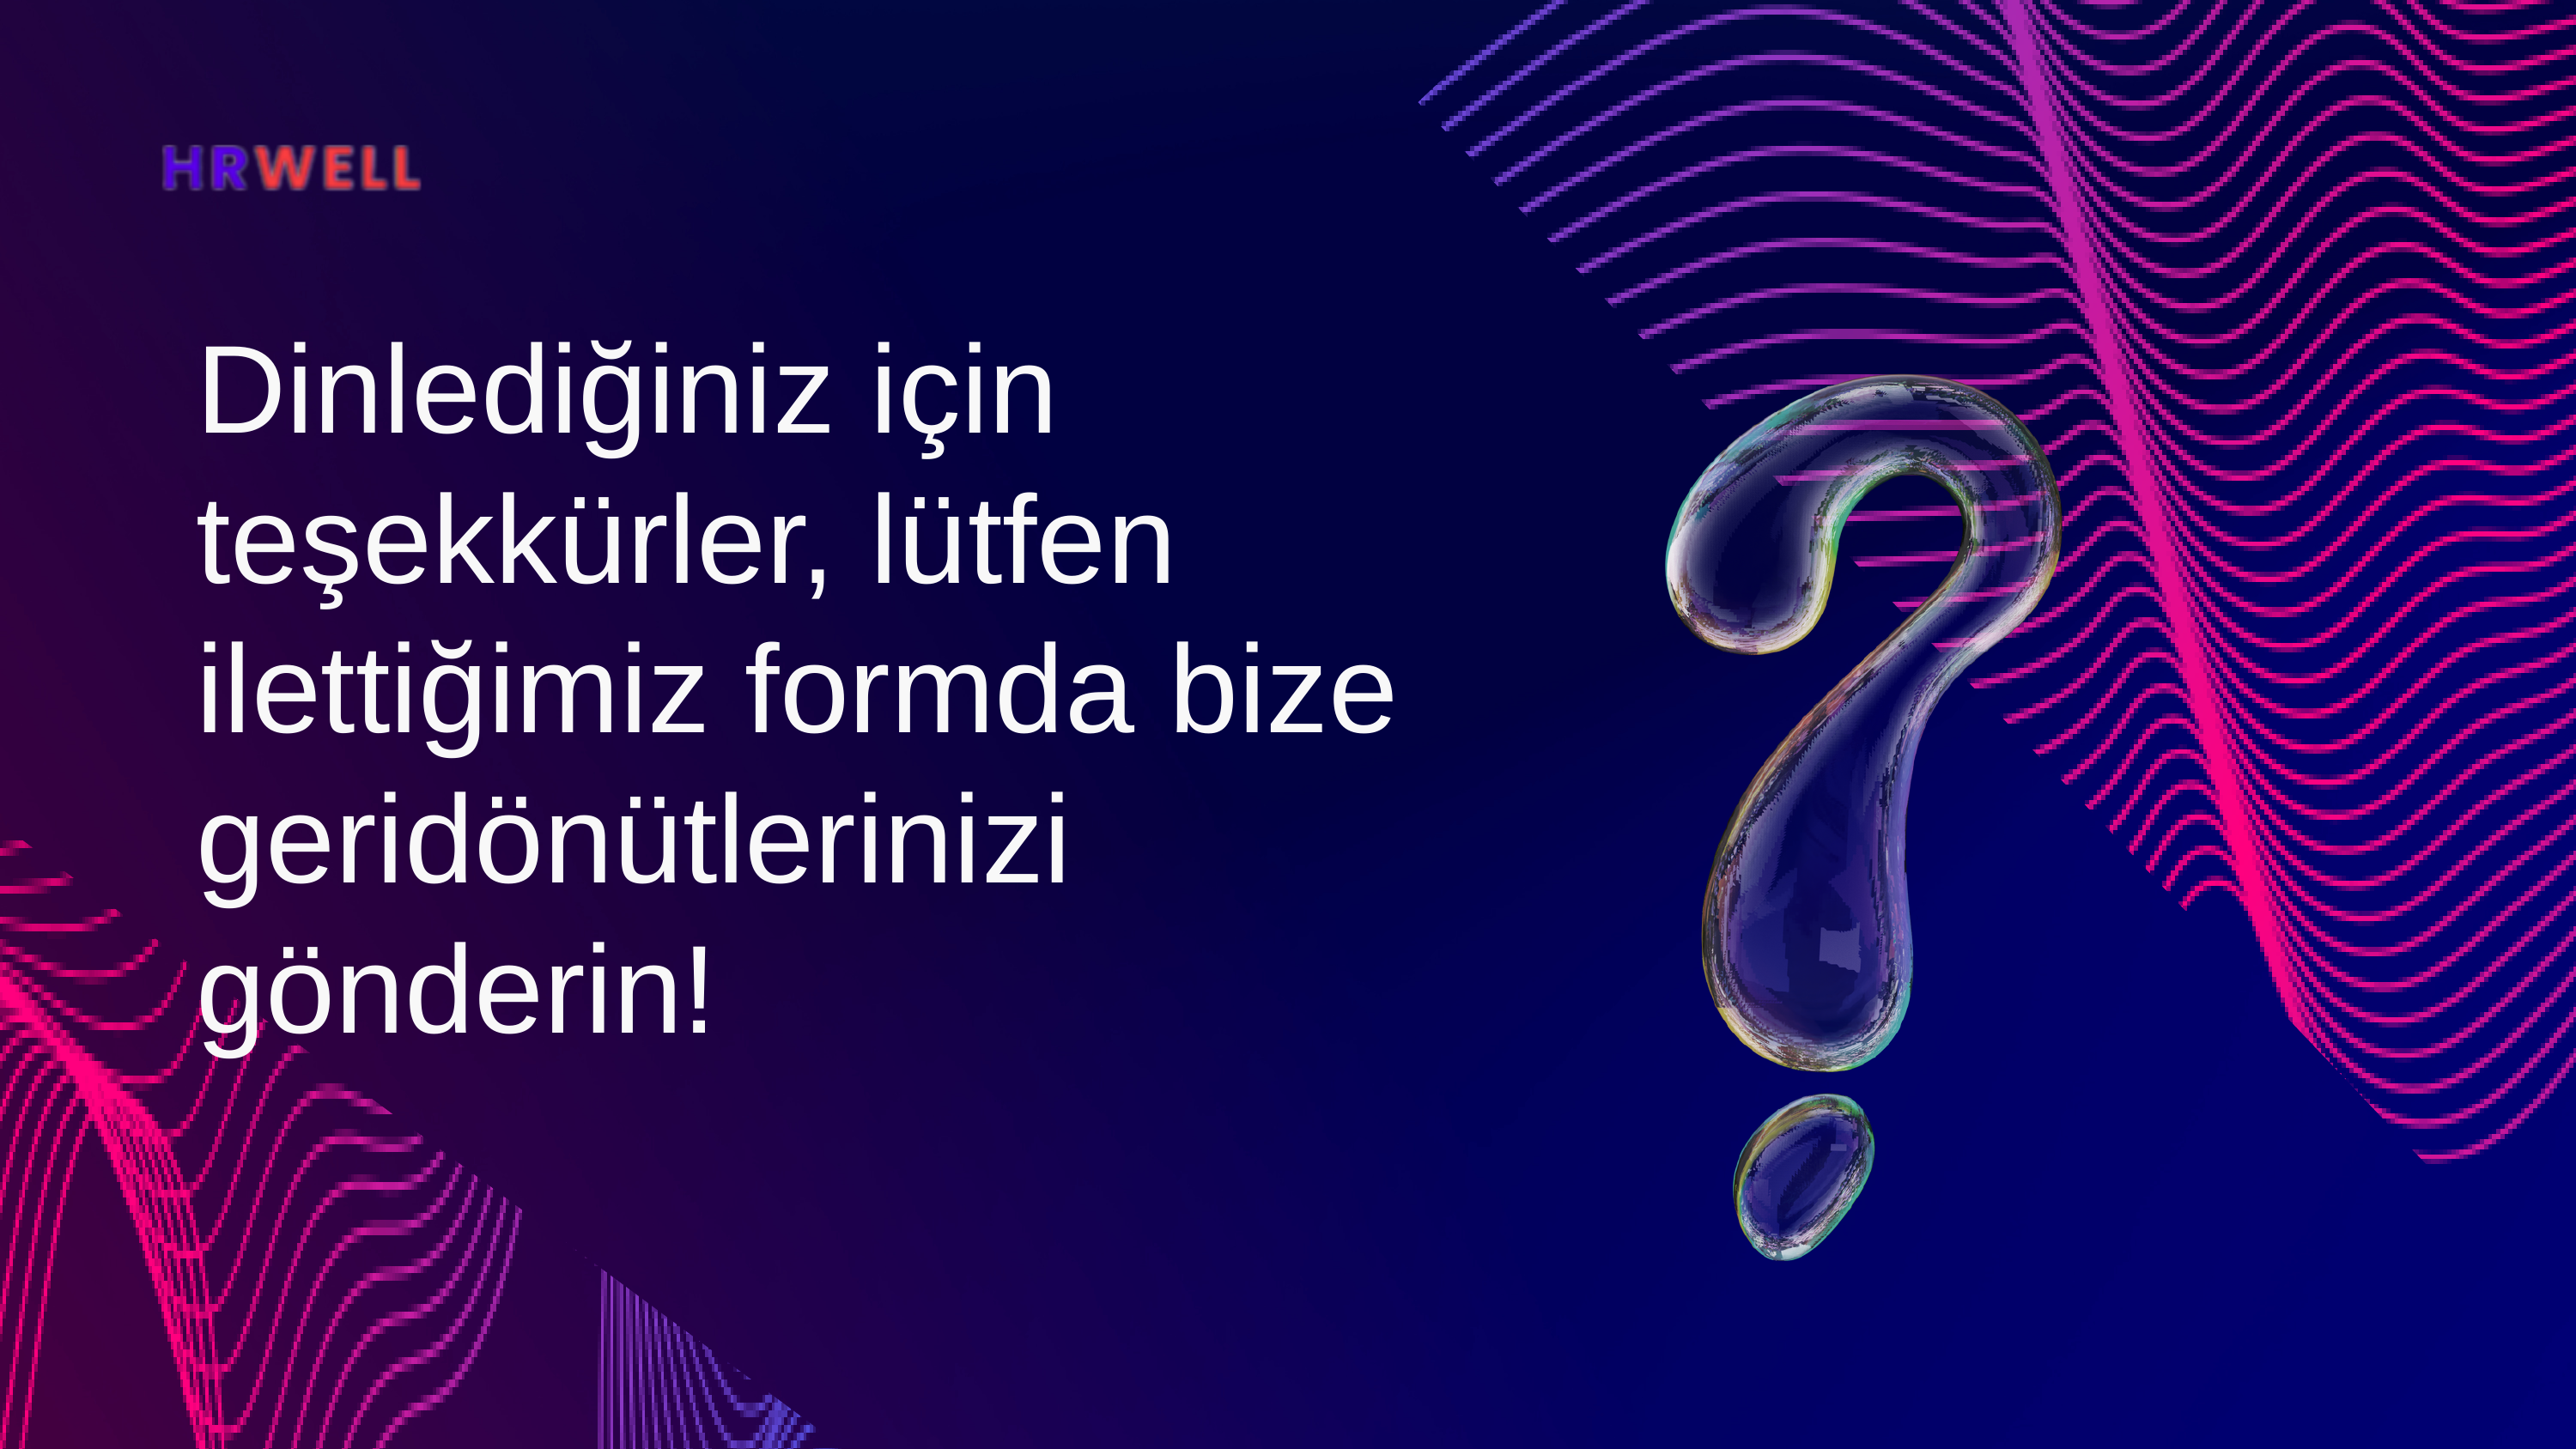

Dinlediğiniz için teşekkürler, lütfen ilettiğimiz formda bize geridönütlerinizi gönderin!